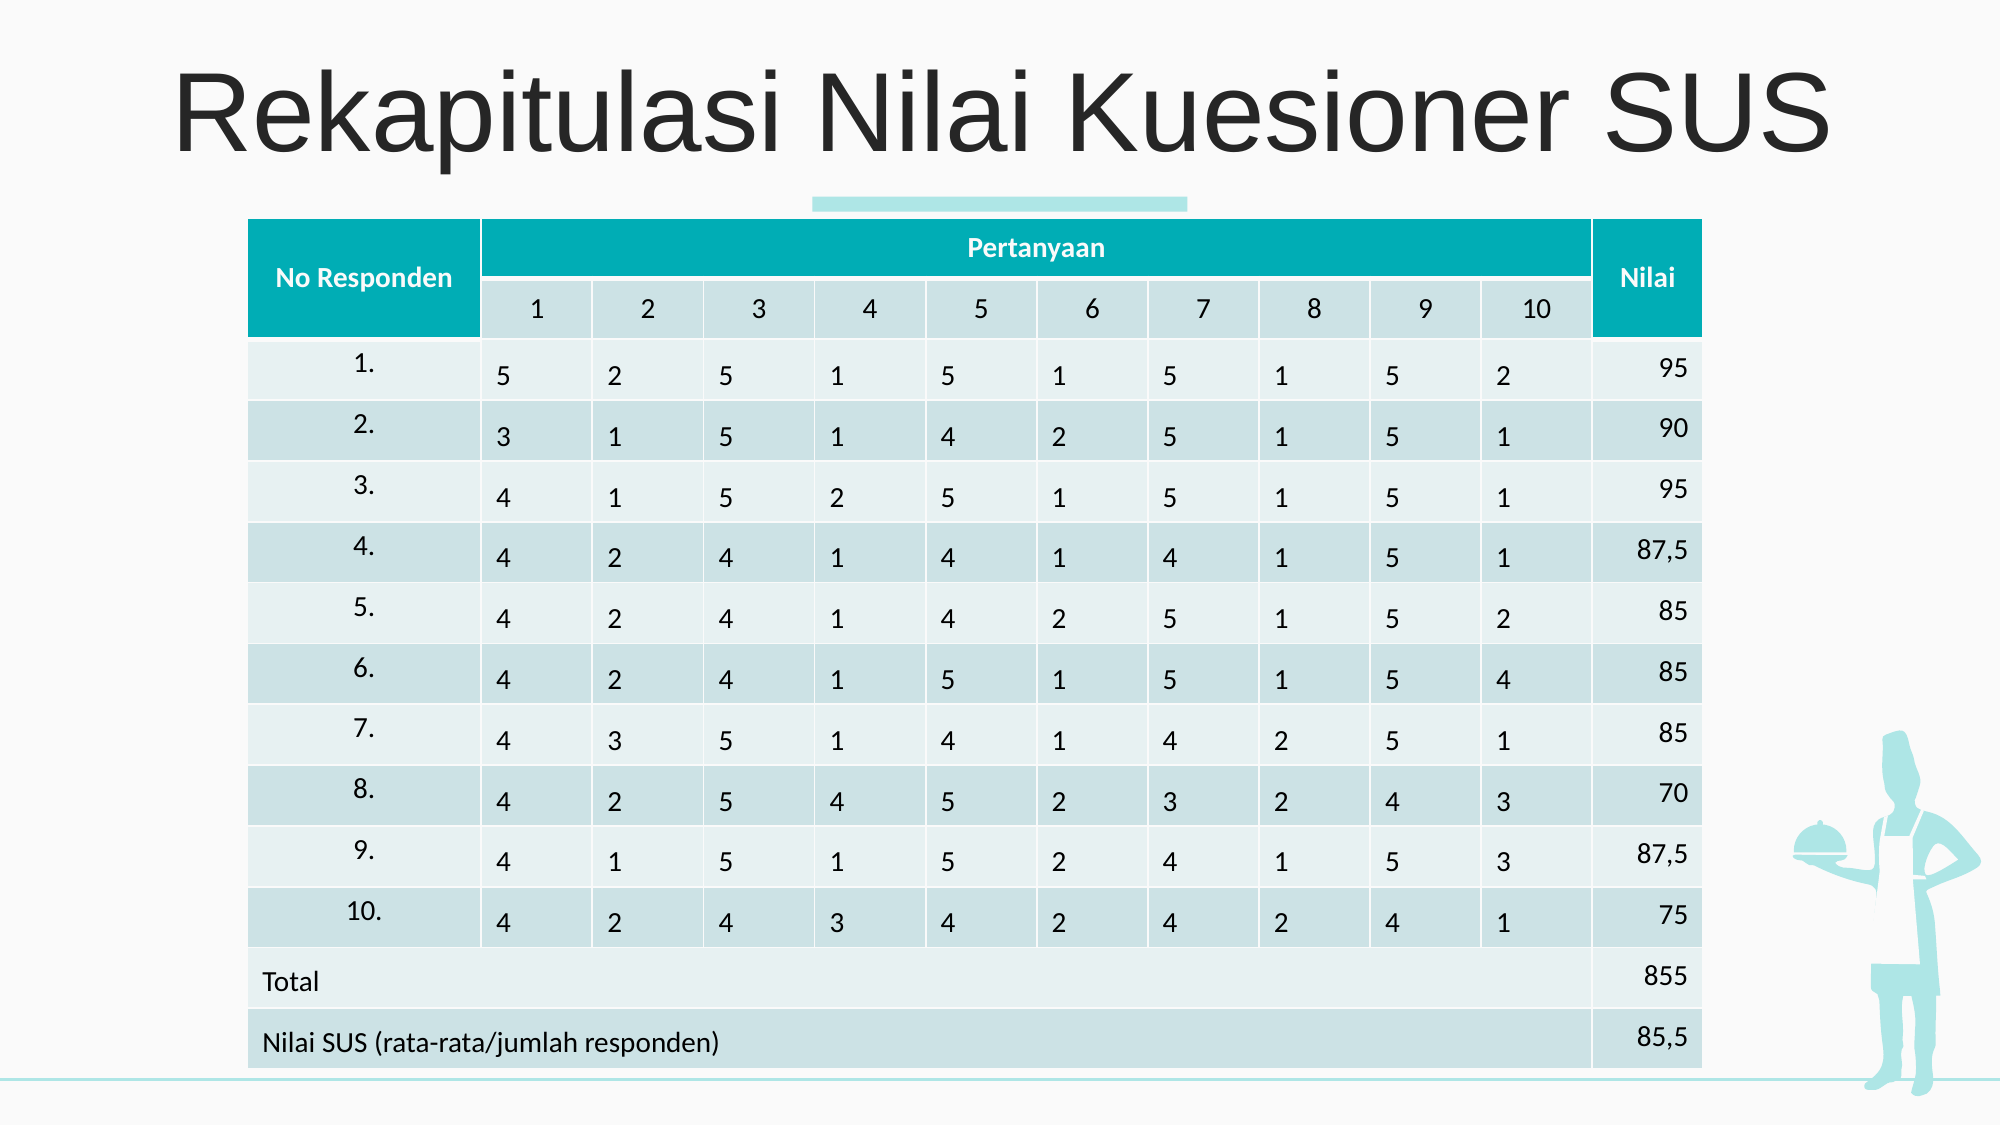

Rekapitulasi Nilai Kuesioner SUS
| No Responden | Pertanyaan |  |  |  |  |  |  |  |  |  | Nilai |
| --- | --- | --- | --- | --- | --- | --- | --- | --- | --- | --- | --- |
|  | 1 | 2 | 3 | 4 | 5 | 6 | 7 | 8 | 9 | 10 |  |
| 1. | 5 | 2 | 5 | 1 | 5 | 1 | 5 | 1 | 5 | 2 | 95 |
| 2. | 3 | 1 | 5 | 1 | 4 | 2 | 5 | 1 | 5 | 1 | 90 |
| 3. | 4 | 1 | 5 | 2 | 5 | 1 | 5 | 1 | 5 | 1 | 95 |
| 4. | 4 | 2 | 4 | 1 | 4 | 1 | 4 | 1 | 5 | 1 | 87,5 |
| 5. | 4 | 2 | 4 | 1 | 4 | 2 | 5 | 1 | 5 | 2 | 85 |
| 6. | 4 | 2 | 4 | 1 | 5 | 1 | 5 | 1 | 5 | 4 | 85 |
| 7. | 4 | 3 | 5 | 1 | 4 | 1 | 4 | 2 | 5 | 1 | 85 |
| 8. | 4 | 2 | 5 | 4 | 5 | 2 | 3 | 2 | 4 | 3 | 70 |
| 9. | 4 | 1 | 5 | 1 | 5 | 2 | 4 | 1 | 5 | 3 | 87,5 |
| 10. | 4 | 2 | 4 | 3 | 4 | 2 | 4 | 2 | 4 | 1 | 75 |
| Total |  |  |  |  |  |  |  |  |  |  | 855 |
| Nilai SUS (rata-rata/jumlah responden) |  |  |  |  |  |  |  |  |  |  | 85,5 |